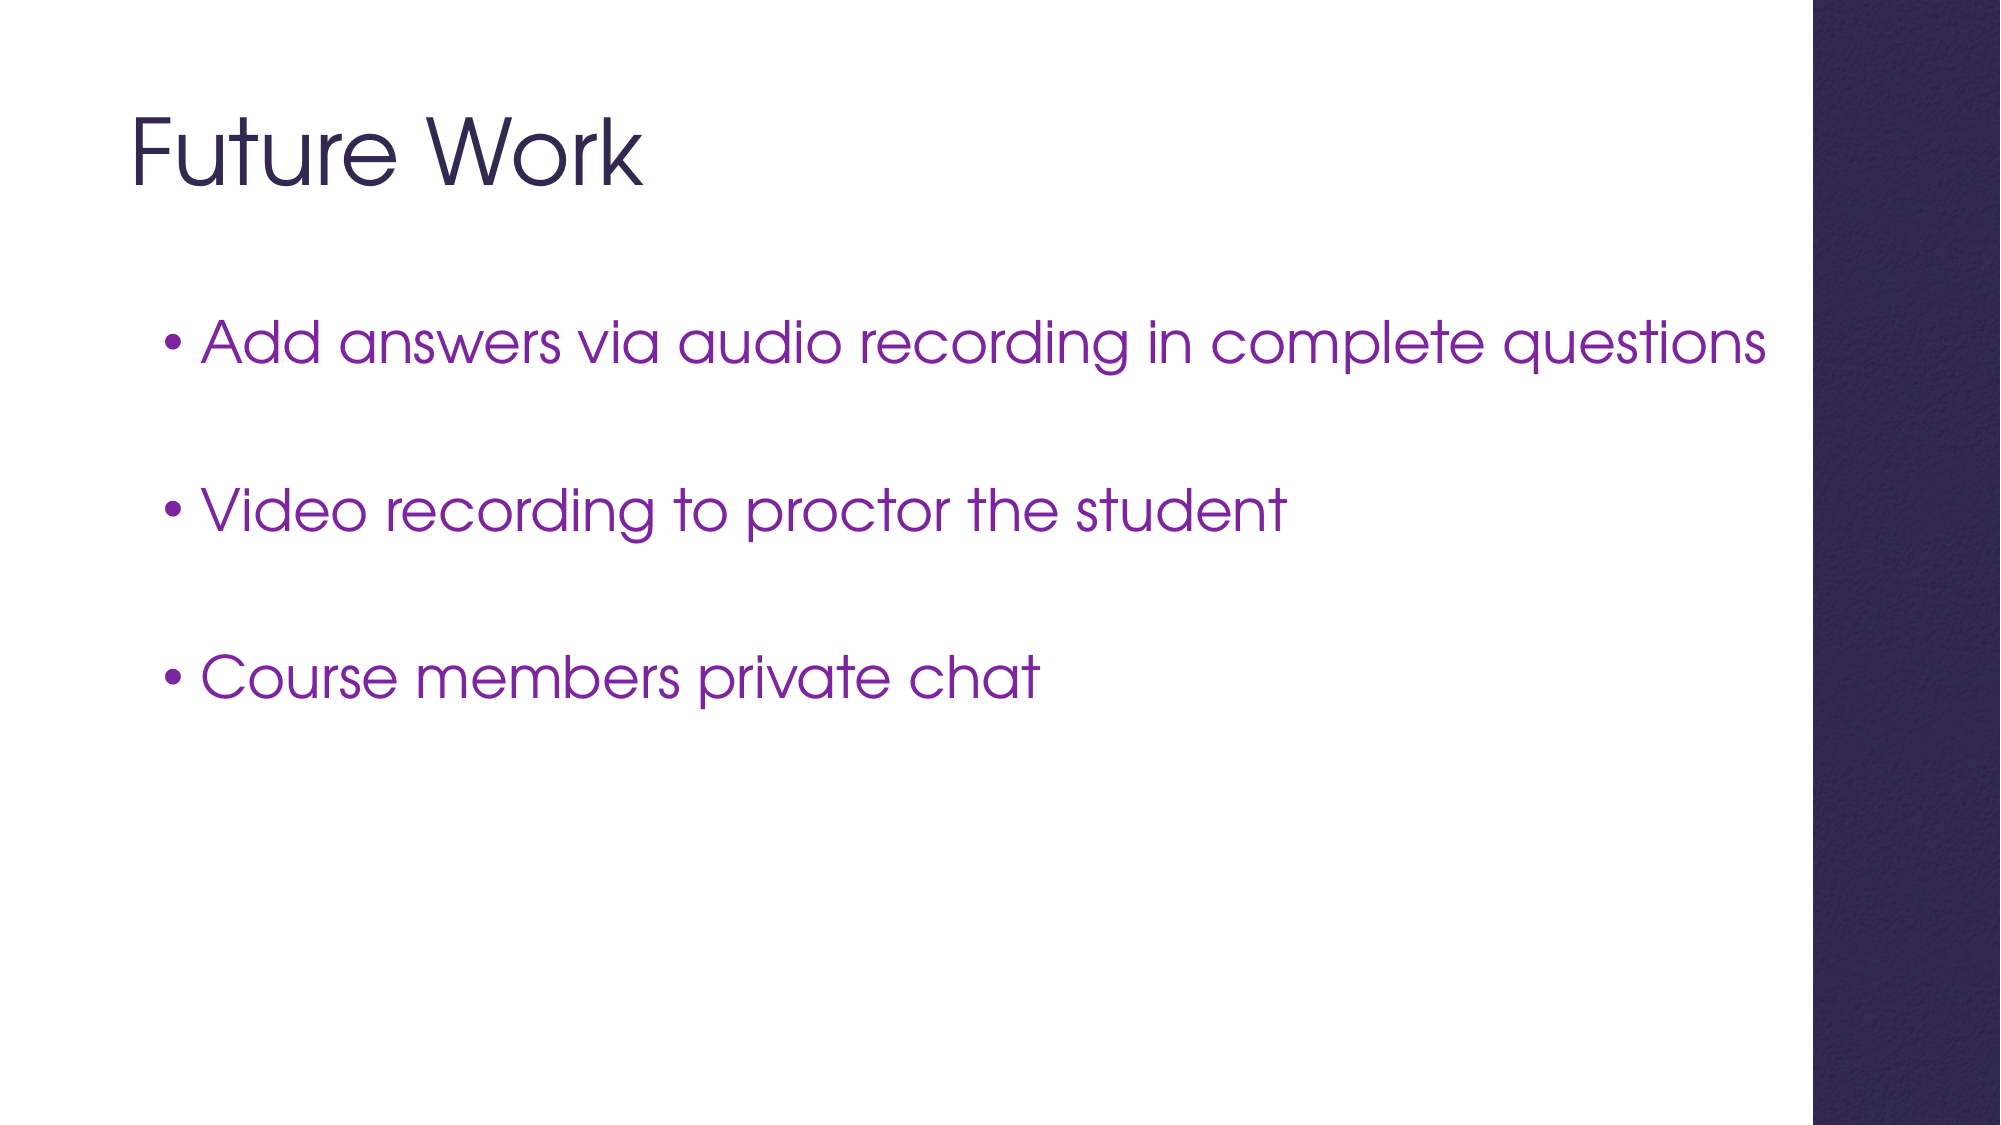

Future Work
Add answers via audio recording in complete questions

Video recording to proctor the student

Course members private chat